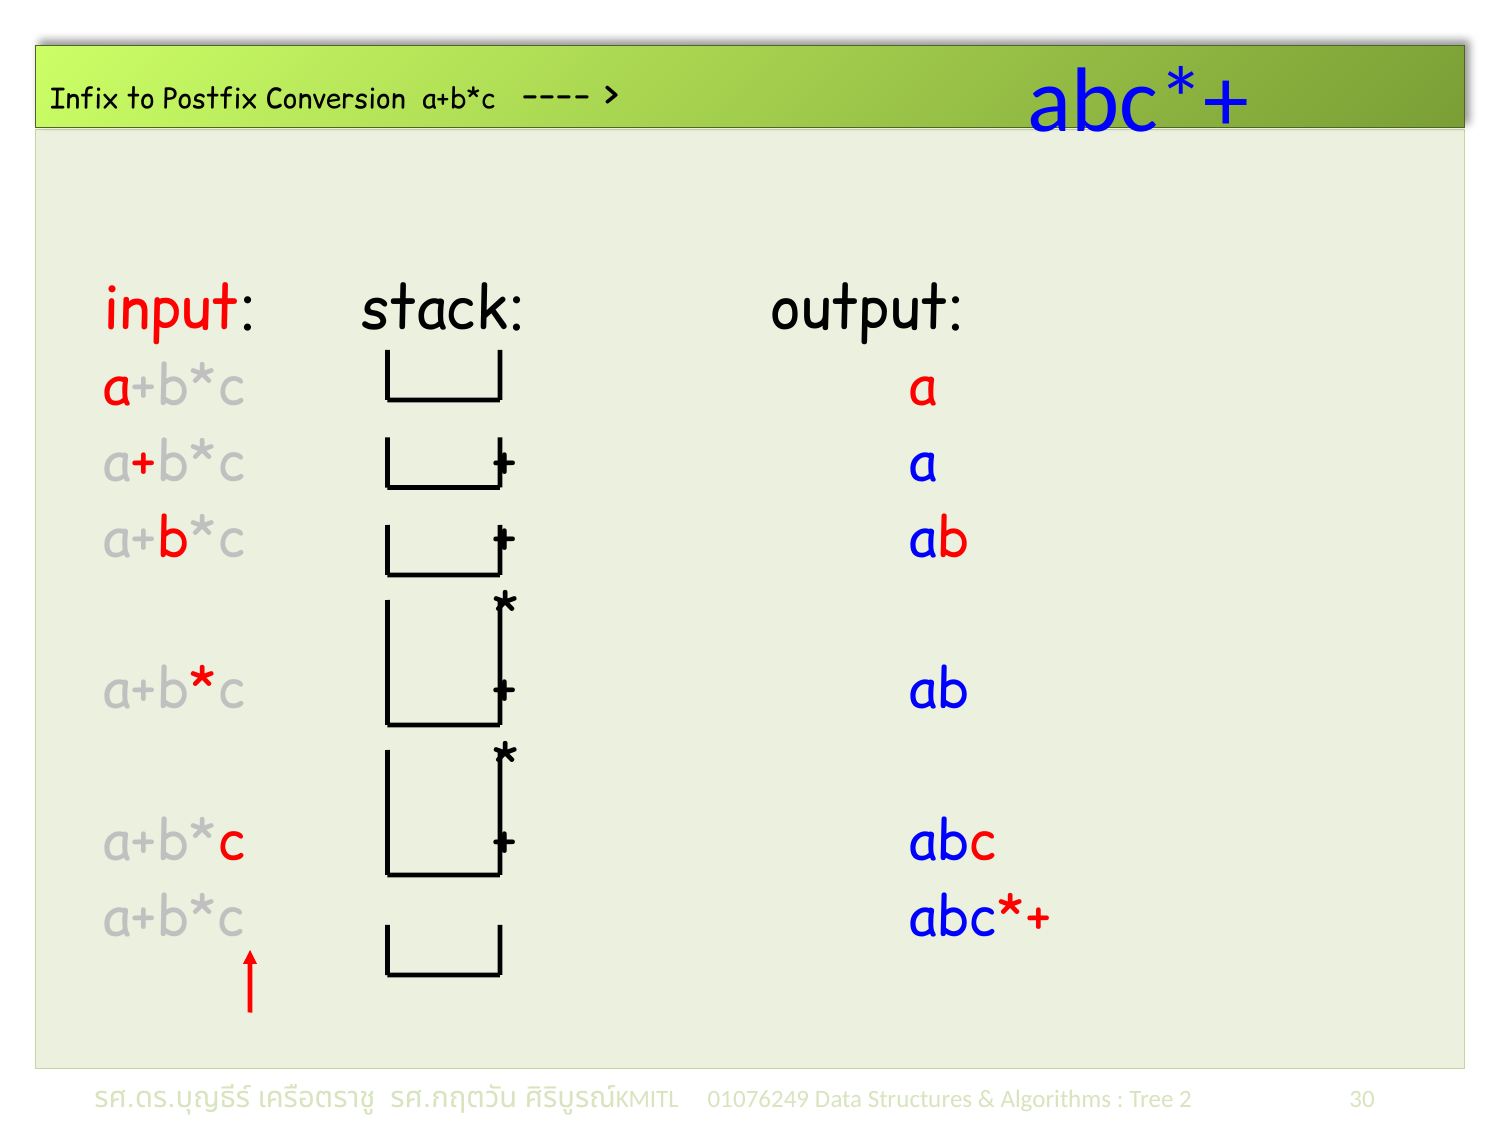

abc*+
# Infix to Postfix Conversion a+b*c  ---- >
input:      stack:              output:
a+b*c					a
a+b*c		  +			a
a+b*c		  +			ab
			  *
a+b*c		  +			ab
			  *
a+b*c		  +			abc
a+b*c					abc*+